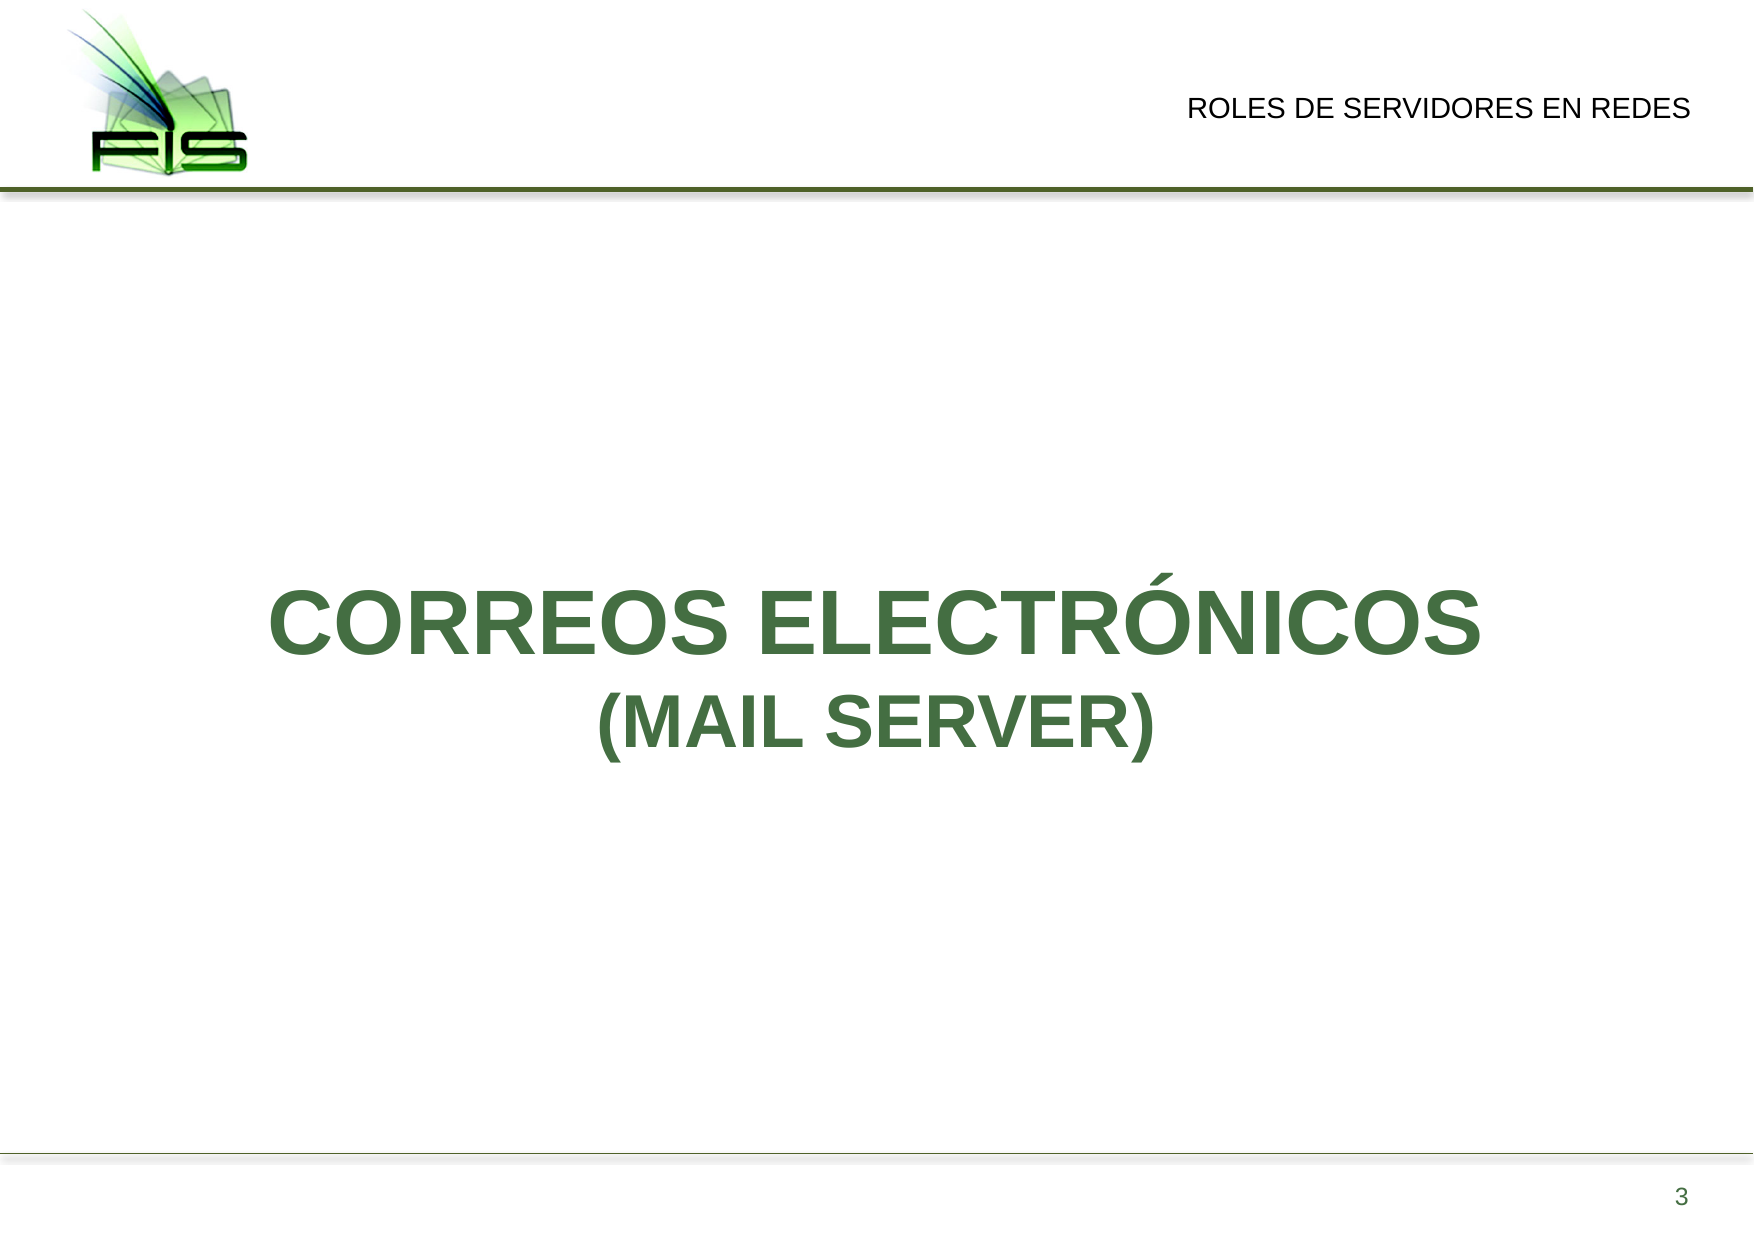

ROLES DE SERVIDORES EN REDES

# CORREOS ELECTRÓNICOS (MAIL SERVER)
3